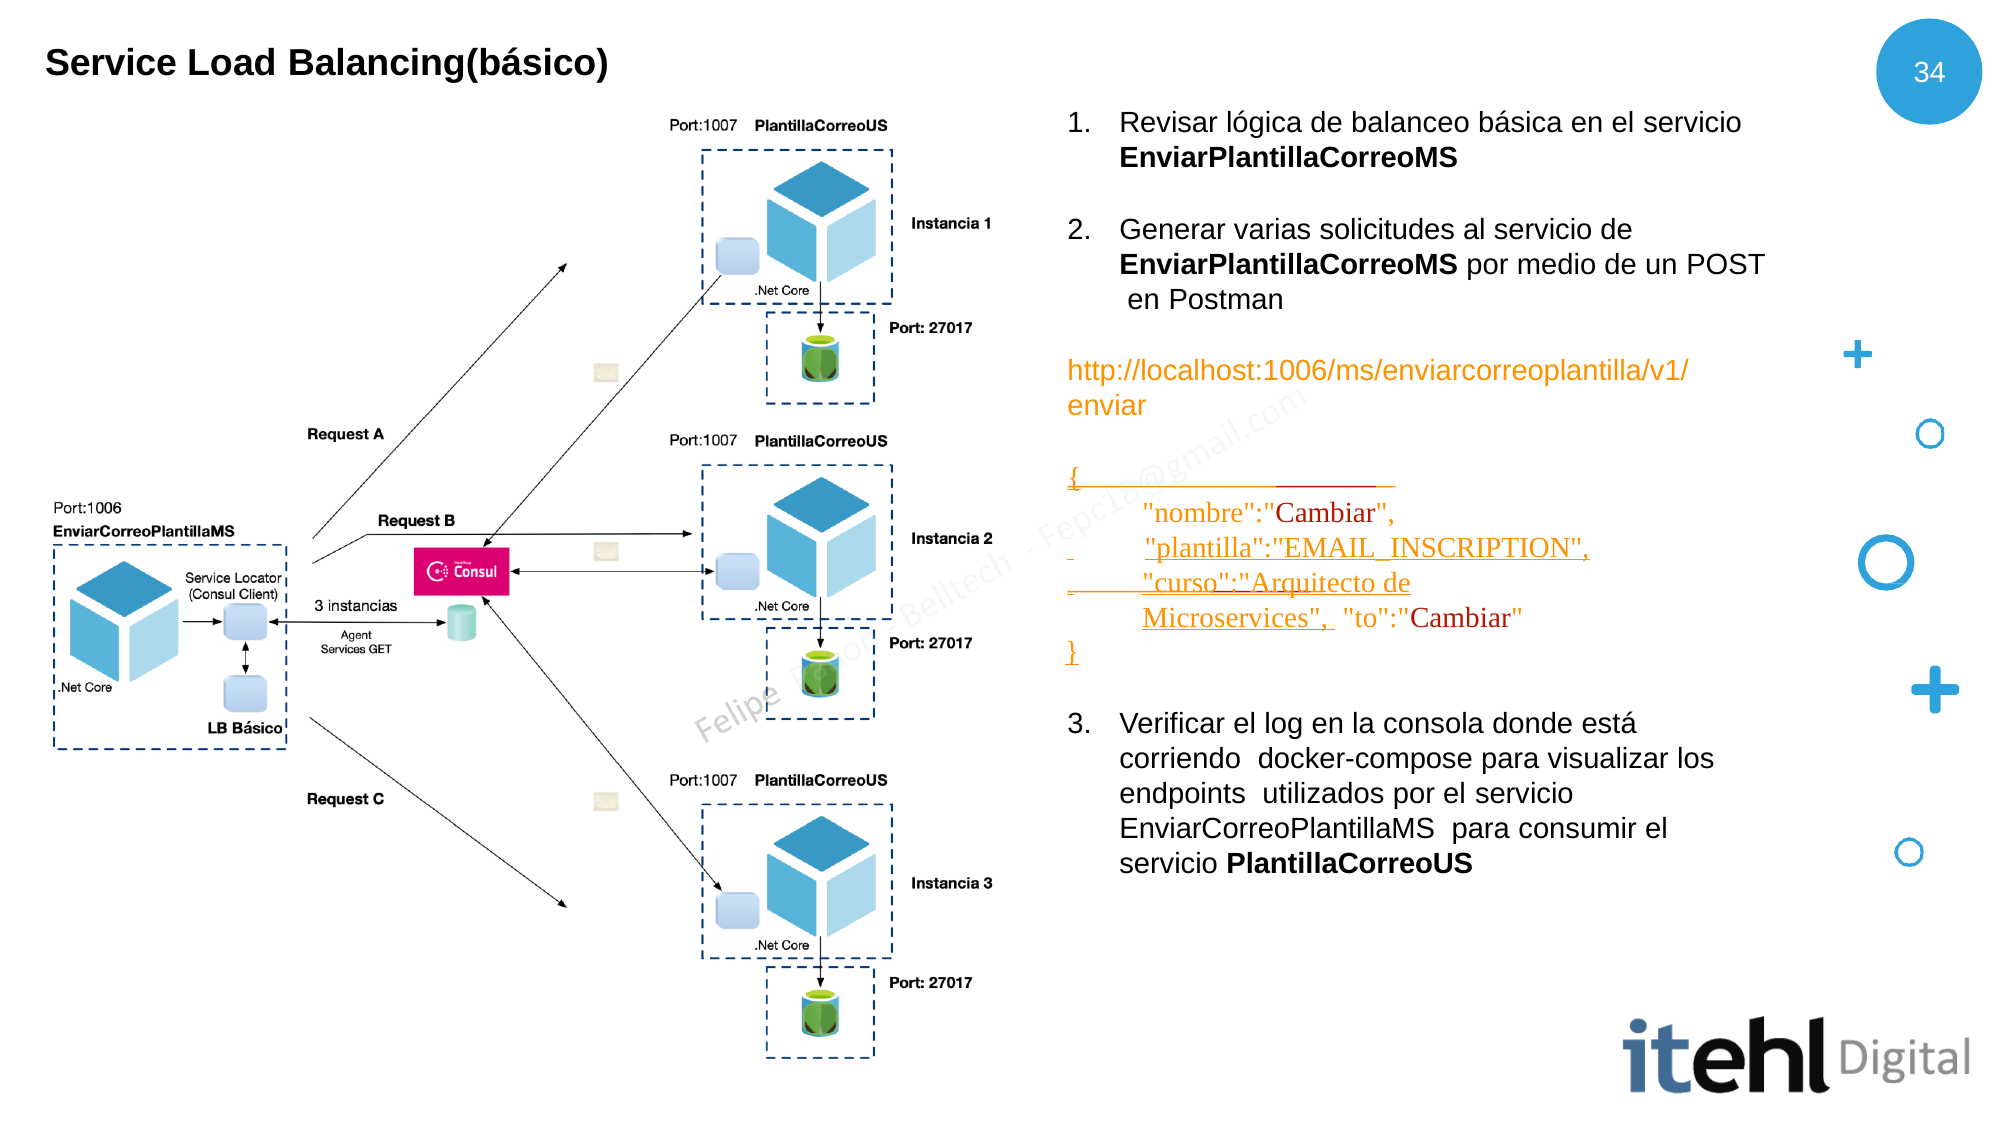

# Service Load Balancing(básico)
34
Revisar lógica de balanceo básica en el servicio
EnviarPlantillaCorreoMS

Generar varias solicitudes al servicio de  EnviarPlantillaCorreoMS por medio de un POST  en Postman

http://localhost:1006/ms/enviarcorreoplantilla/v1/enviar

{
"nombre":"Cambiar",
 	"plantilla":"EMAIL_INSCRIPTION",
 	"curso":"Arquitecto de Microservices",  "to":"Cambiar"
}

Verificar el log en la consola donde está corriendo  docker-compose para visualizar los endpoints  utilizados por el servicio EnviarCorreoPlantillaMS  para consumir el servicio PlantillaCorreoUS